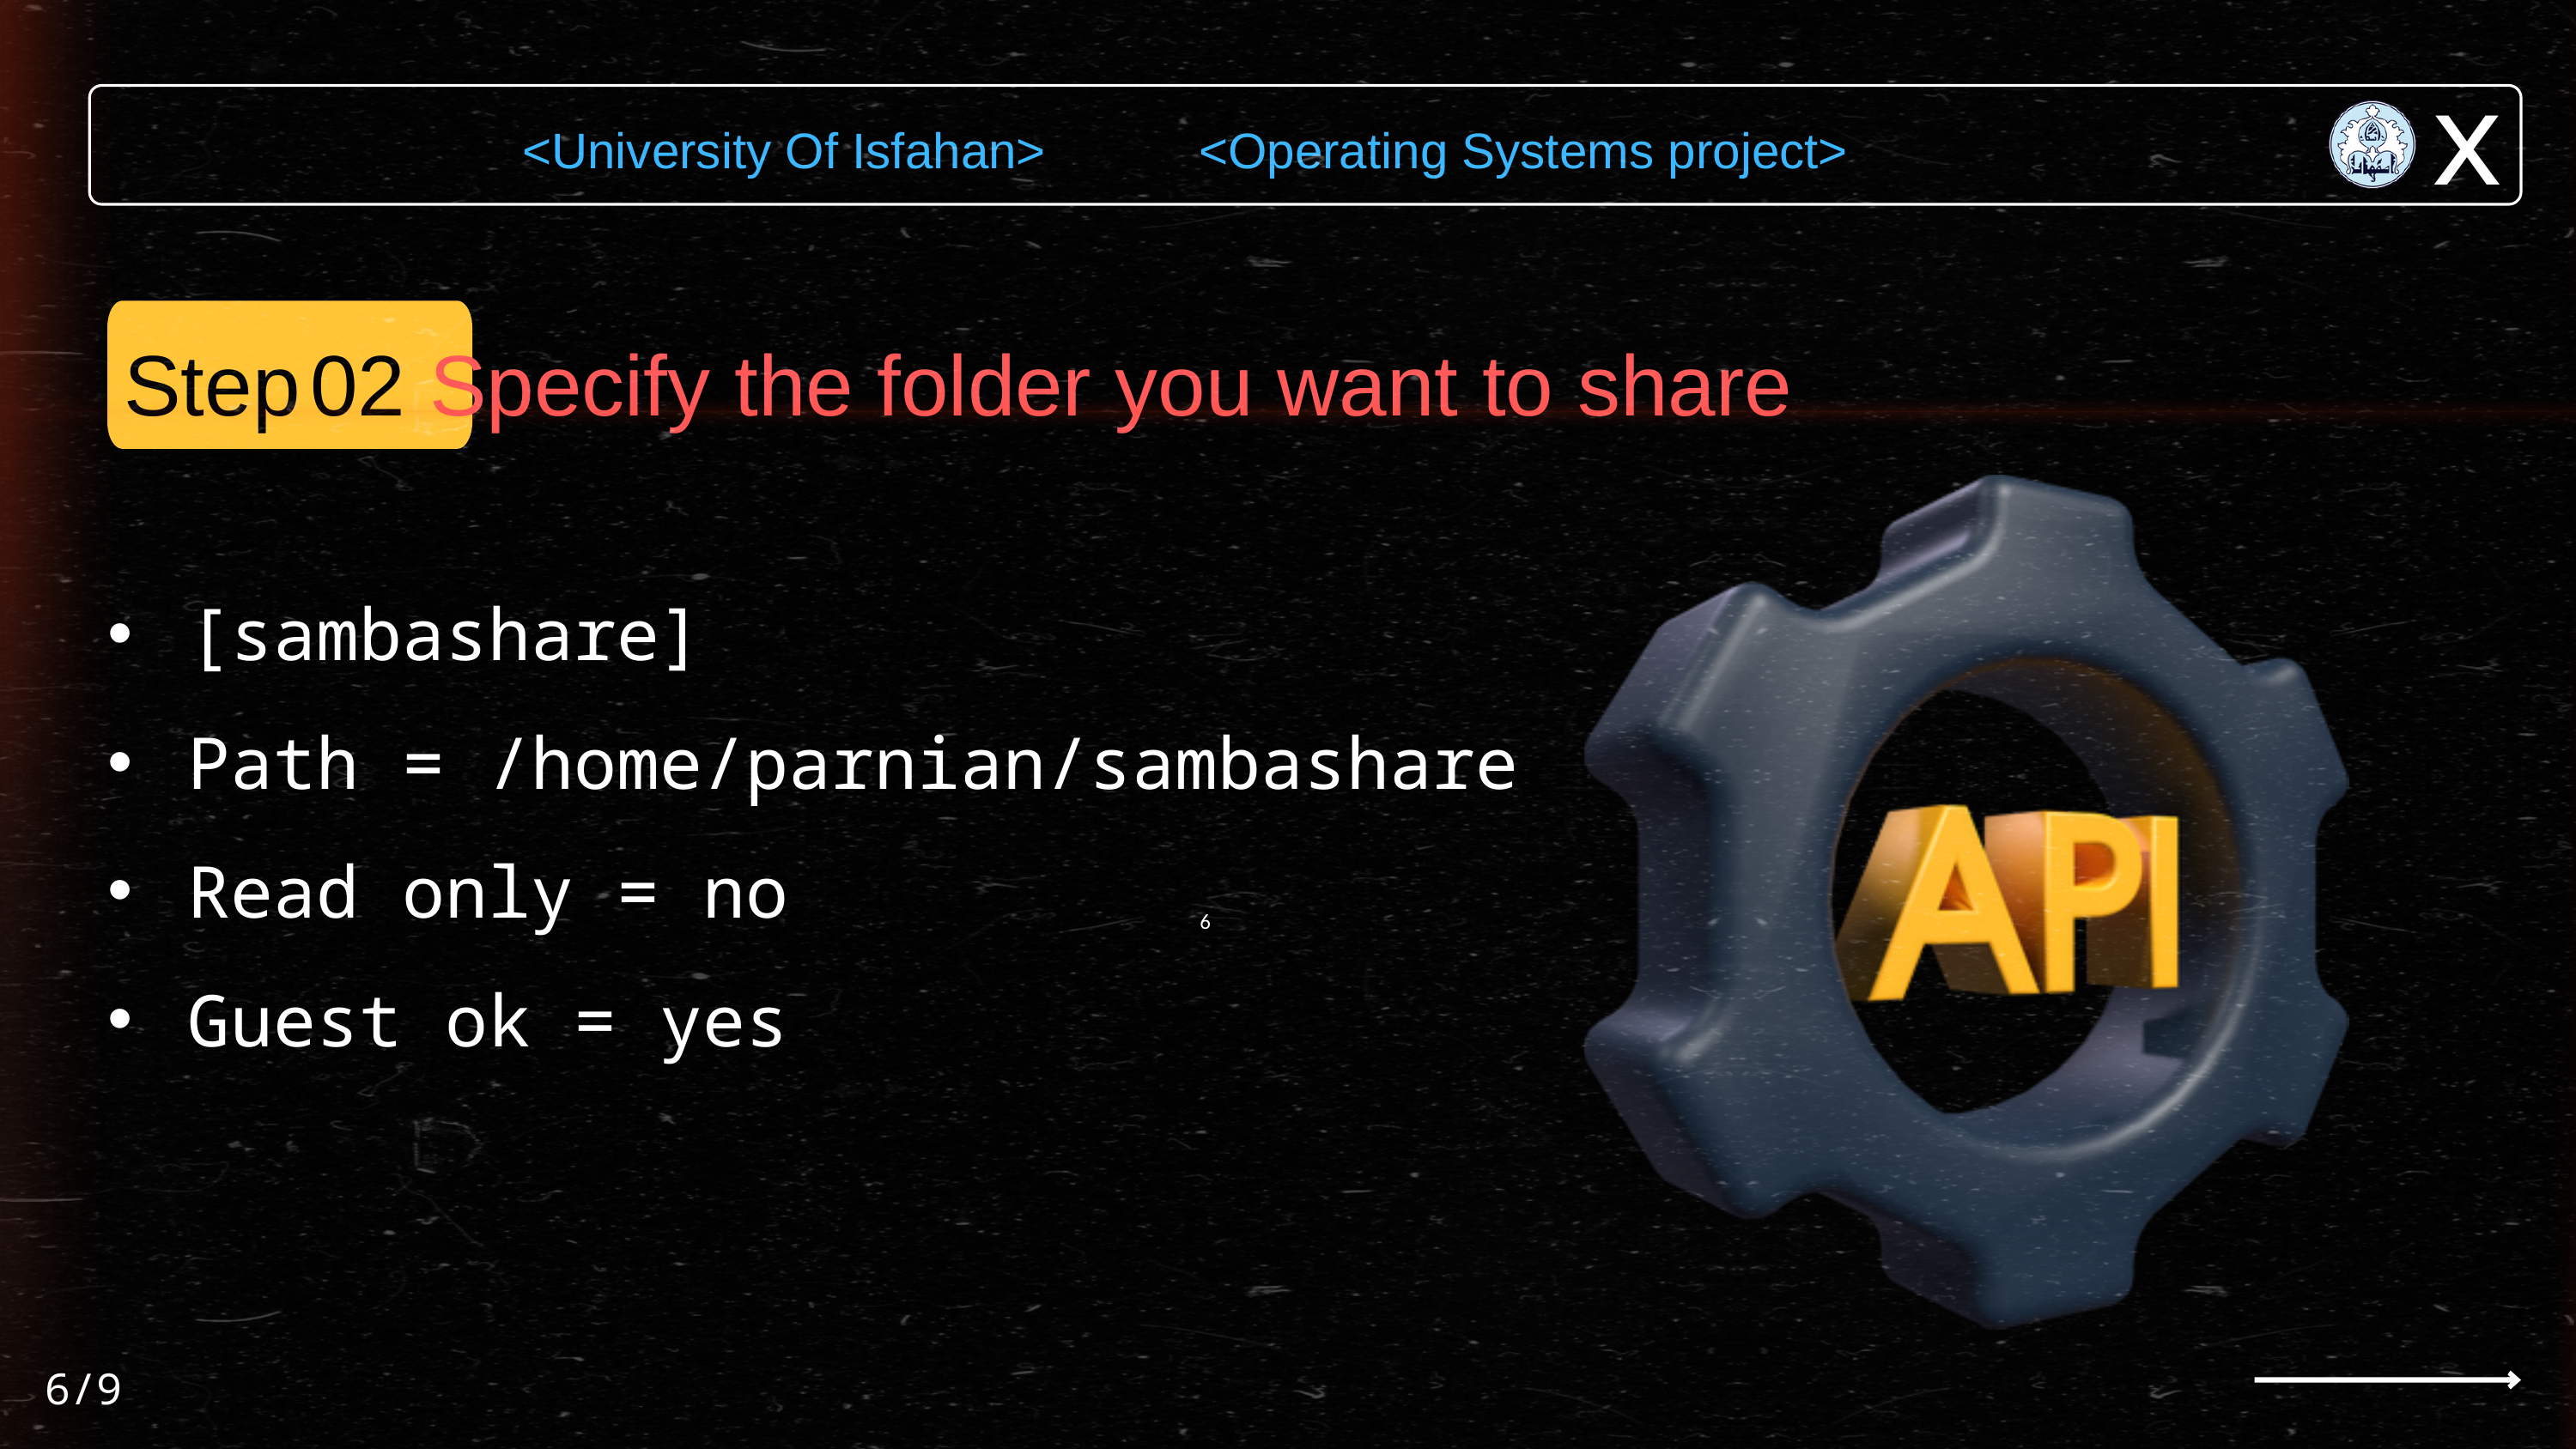

x

<University Of Isfahan>           <Operating Systems project>

Step 02 Specify the folder you want to share

[sambashare]
Path = /home/parnian/sambashare
Read only = no
Guest ok = yes
6
6/9